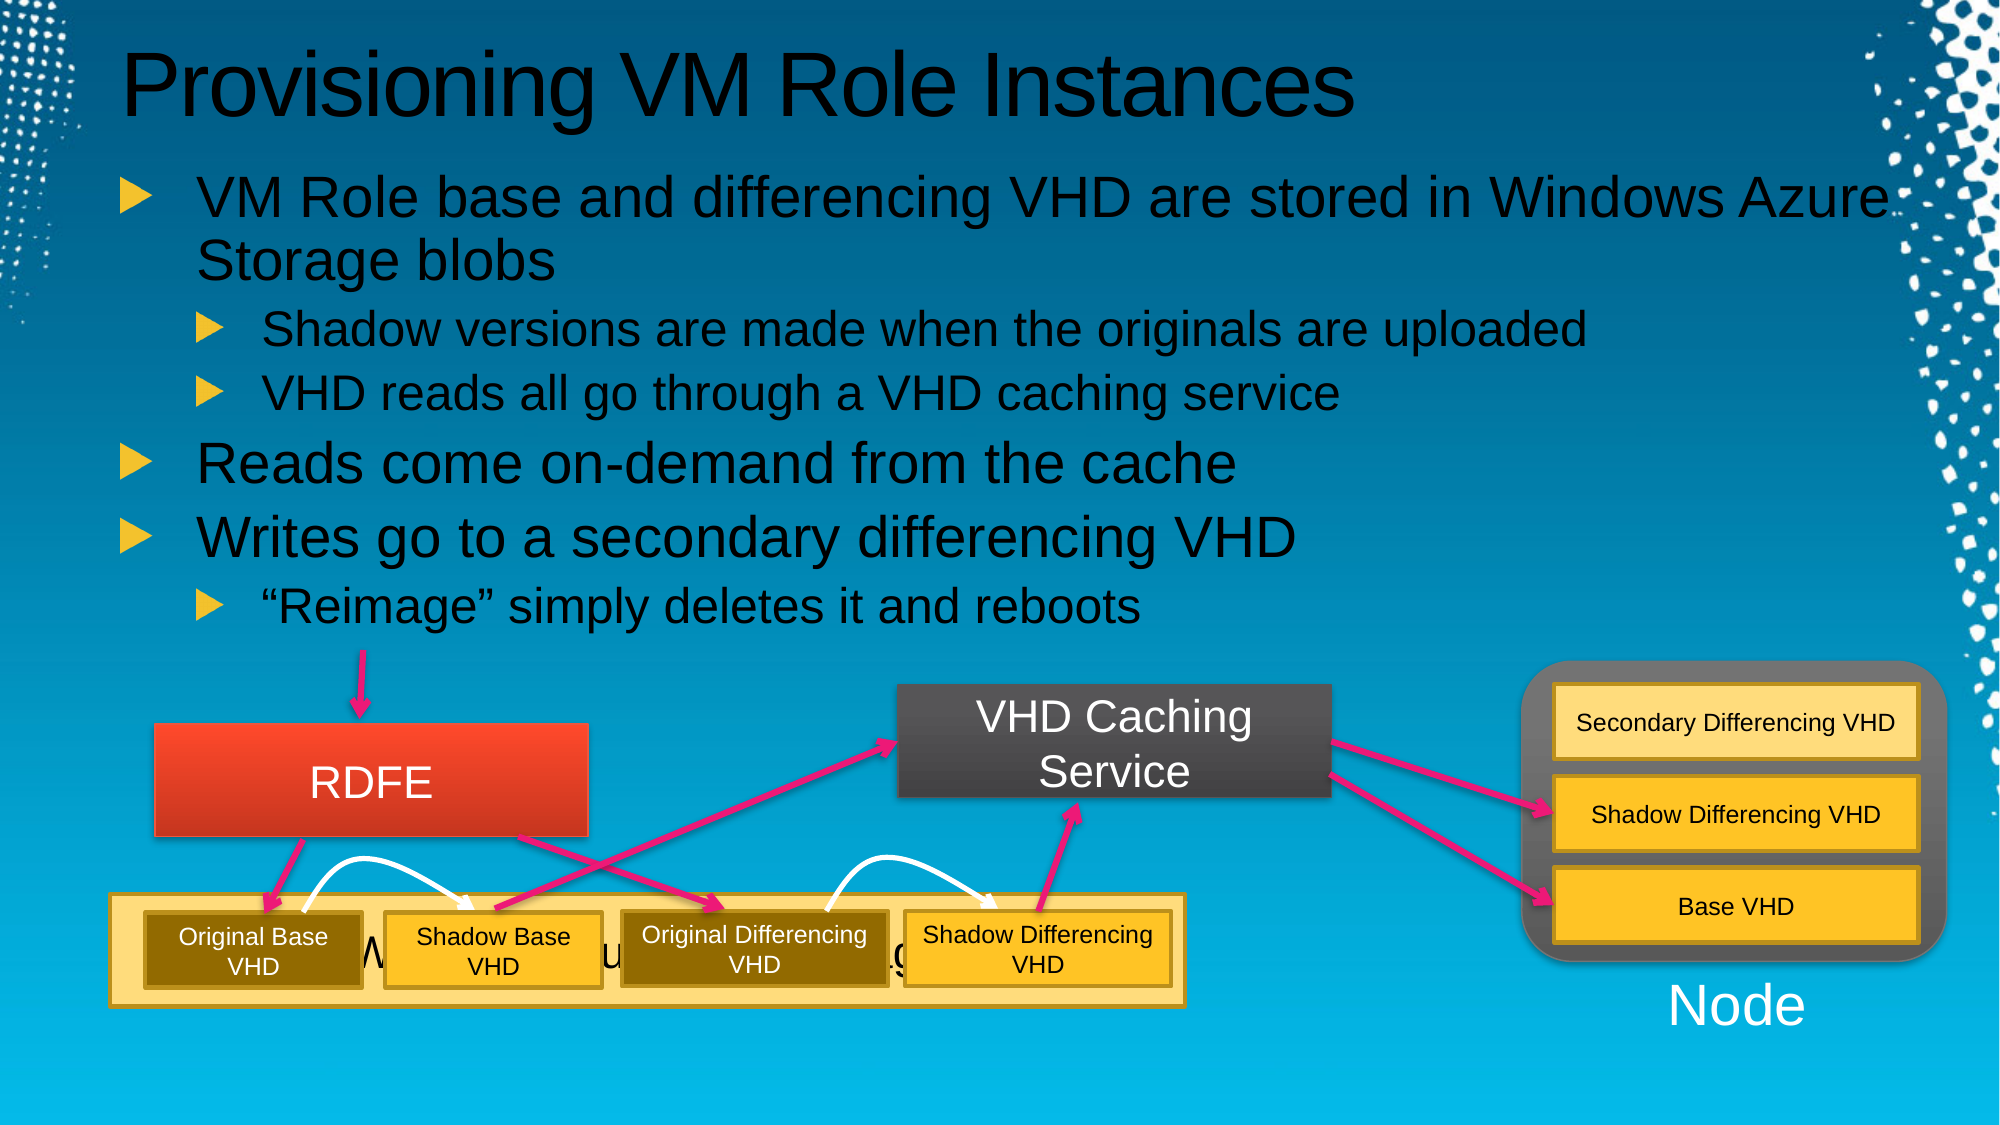

# Provisioning VM Role Instances
VM Role base and differencing VHD are stored in Windows Azure Storage blobs
Shadow versions are made when the originals are uploaded
VHD reads all go through a VHD caching service
Reads come on-demand from the cache
Writes go to a secondary differencing VHD
“Reimage” simply deletes it and reboots

Secondary Differencing VHD
VHD Caching
Service
RDFE
Shadow Differencing VHD

Base VHD
Windows Azure Blob Storage
Original Differencing VHD
Shadow Differencing VHD
Original Base VHD
Shadow Base VHD
Node